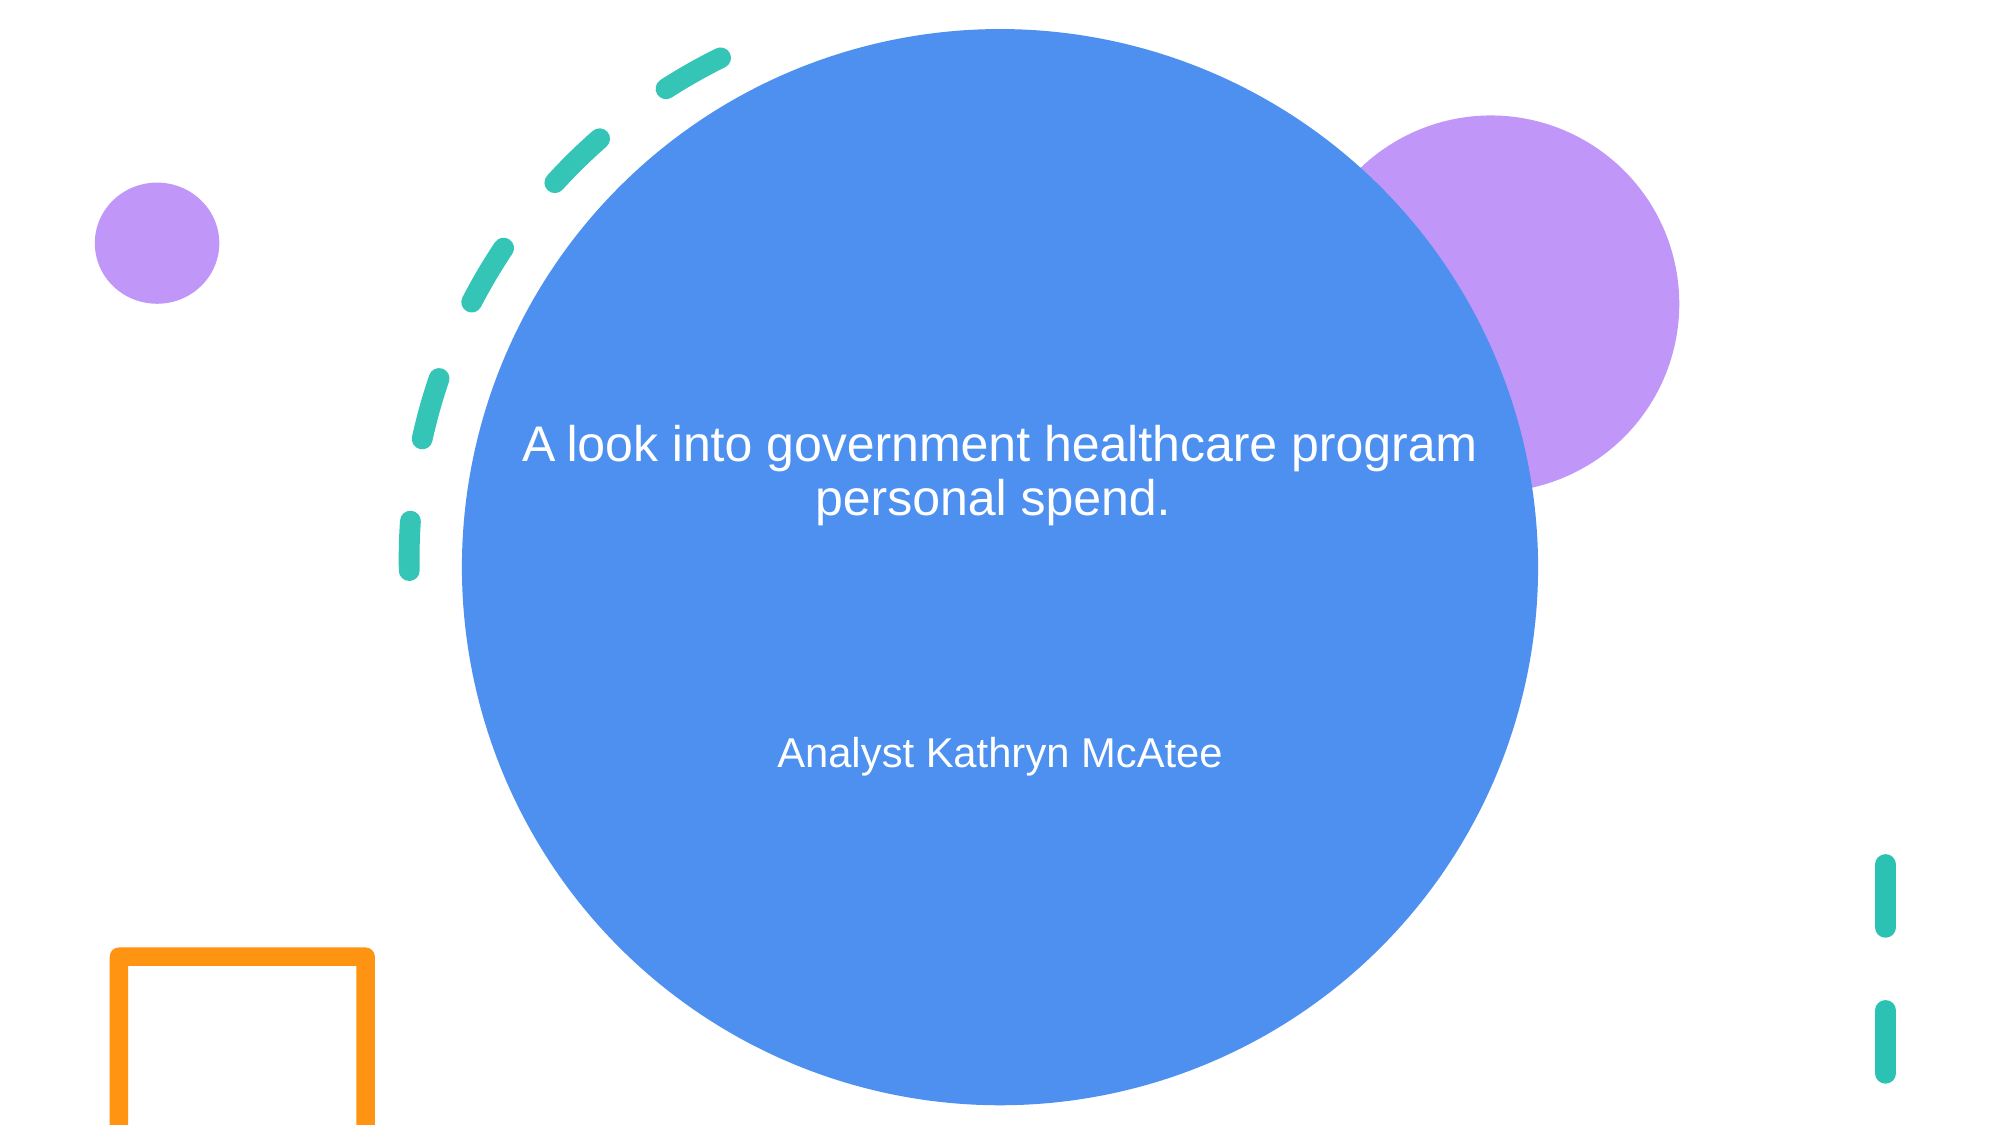

# A look into government healthcare program personal spend.
Analyst Kathryn McAtee